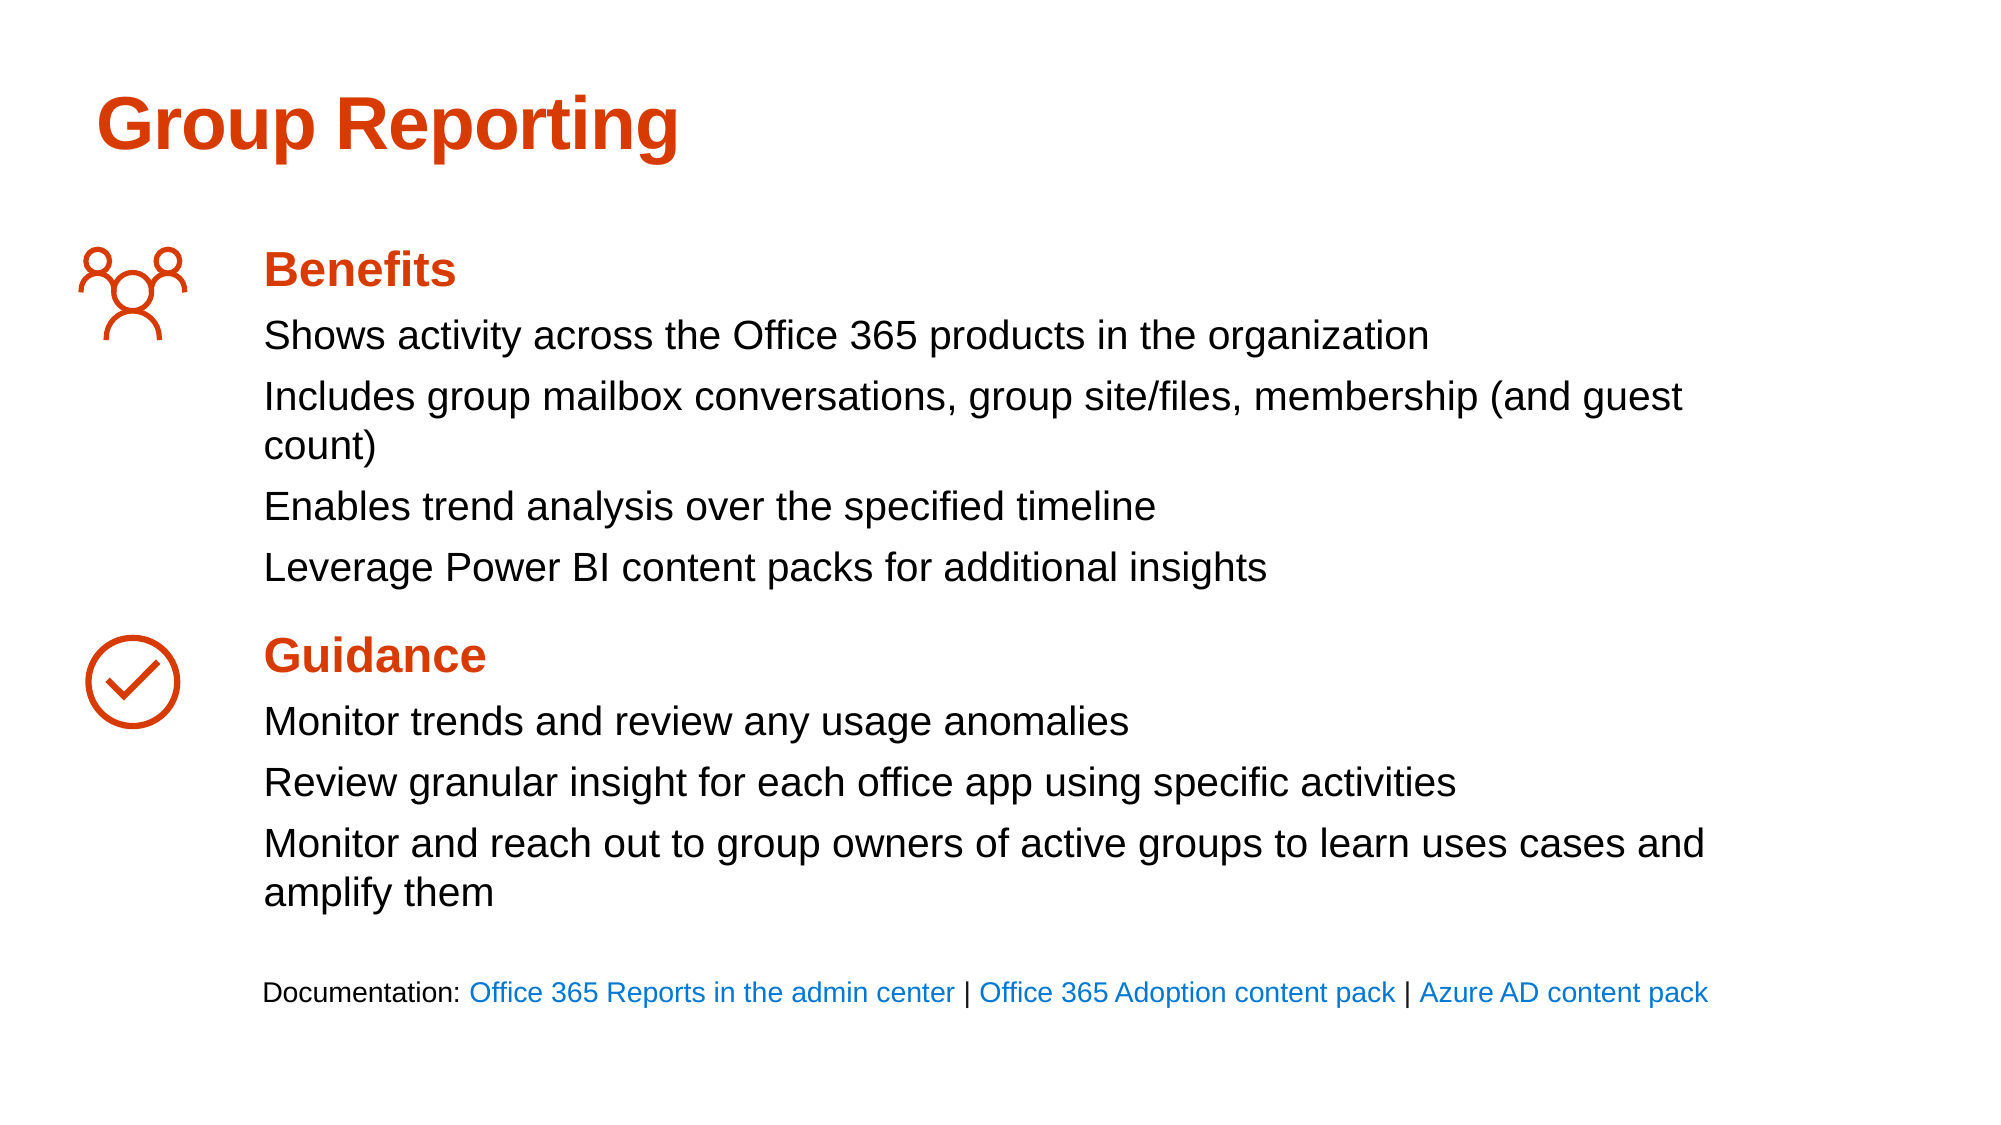

# Group Reporting
Benefits
Shows activity across the Office 365 products in the organization
Includes group mailbox conversations, group site/files, membership (and guest count)
Enables trend analysis over the specified timeline
Leverage Power BI content packs for additional insights

Guidance
Monitor trends and review any usage anomalies
Review granular insight for each office app using specific activities
Monitor and reach out to group owners of active groups to learn uses cases and amplify them

Documentation: Office 365 Reports in the admin center | Office 365 Adoption content pack | Azure AD content pack